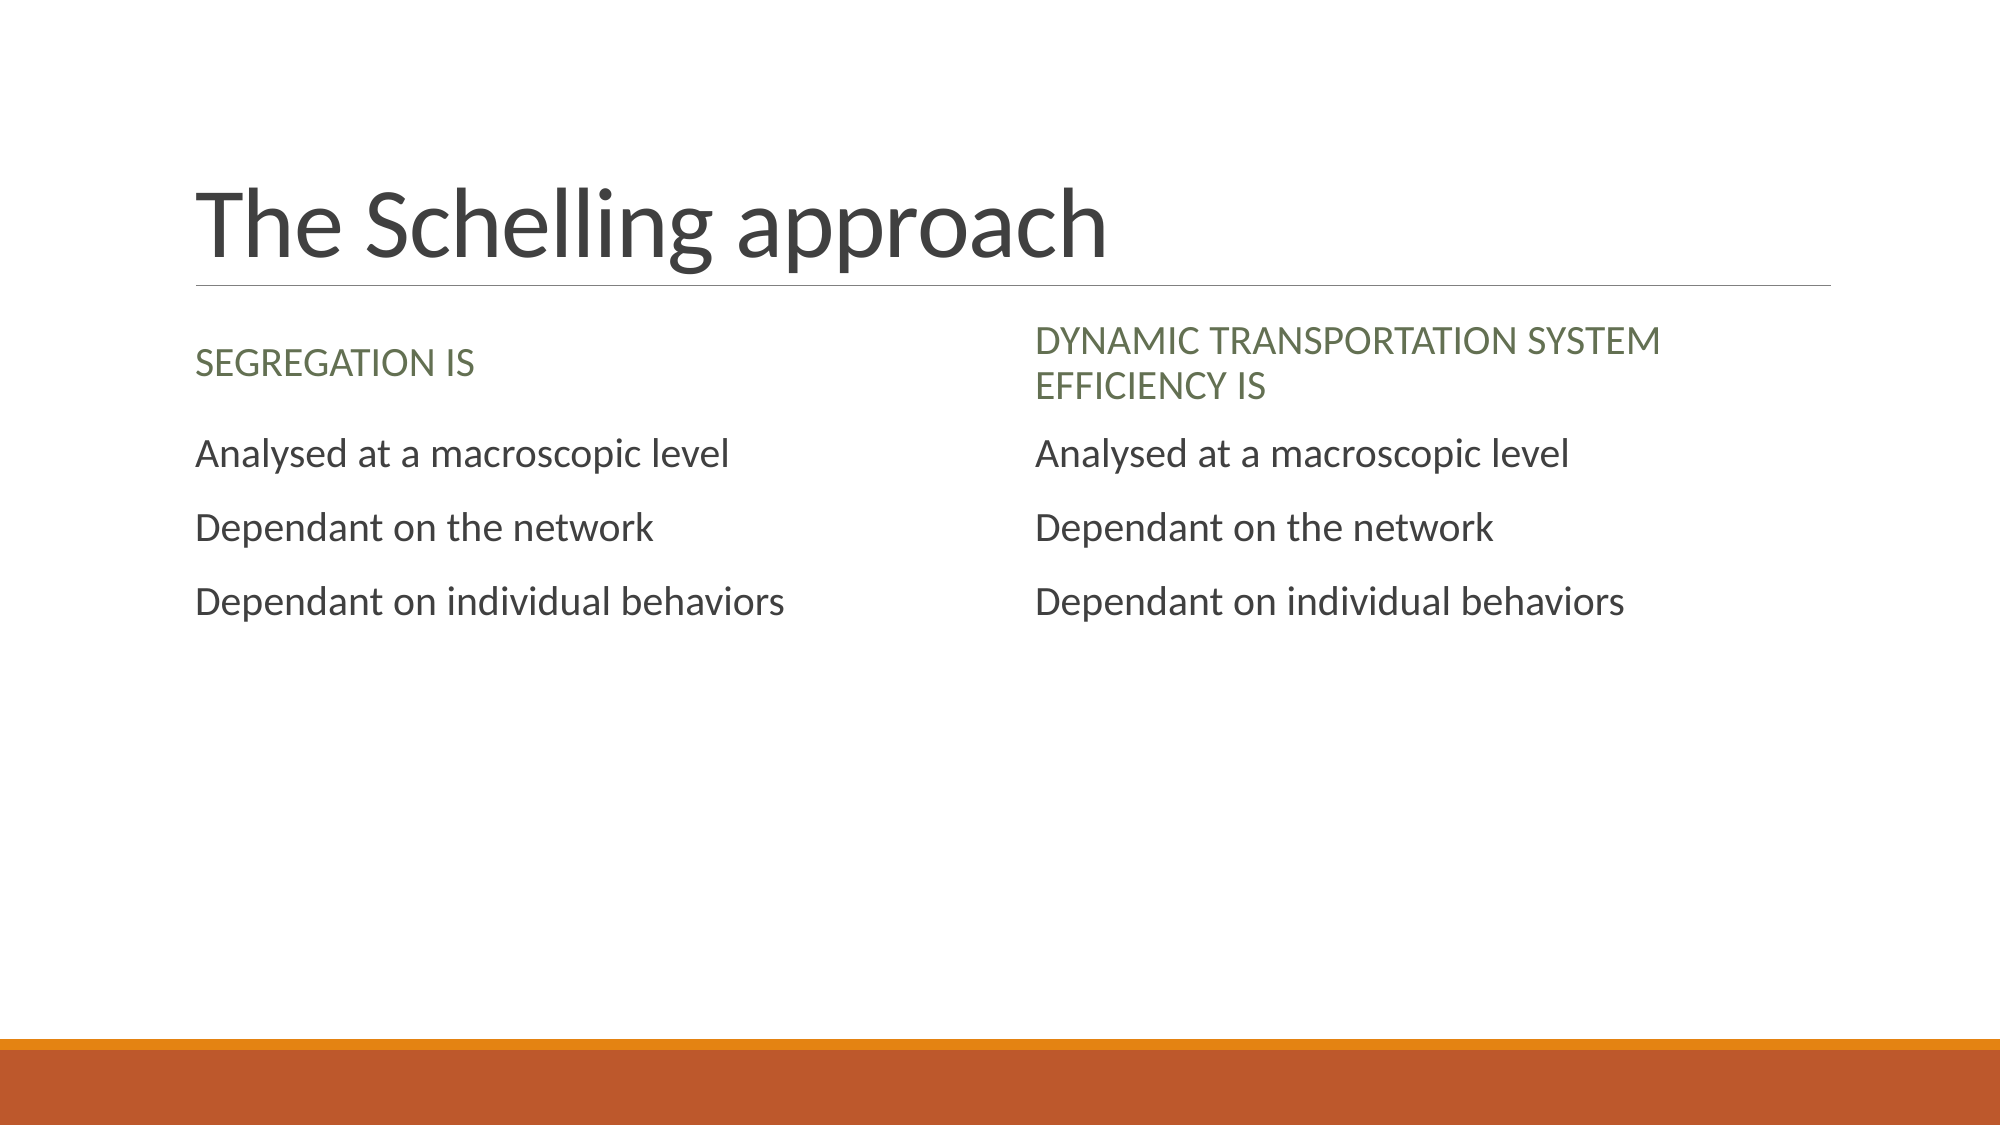

# The Schelling approach
Segregation is
Dynamic transportation system efficiency is
Analysed at a macroscopic level
Dependant on the network
Dependant on individual behaviors
Analysed at a macroscopic level
Dependant on the network
Dependant on individual behaviors